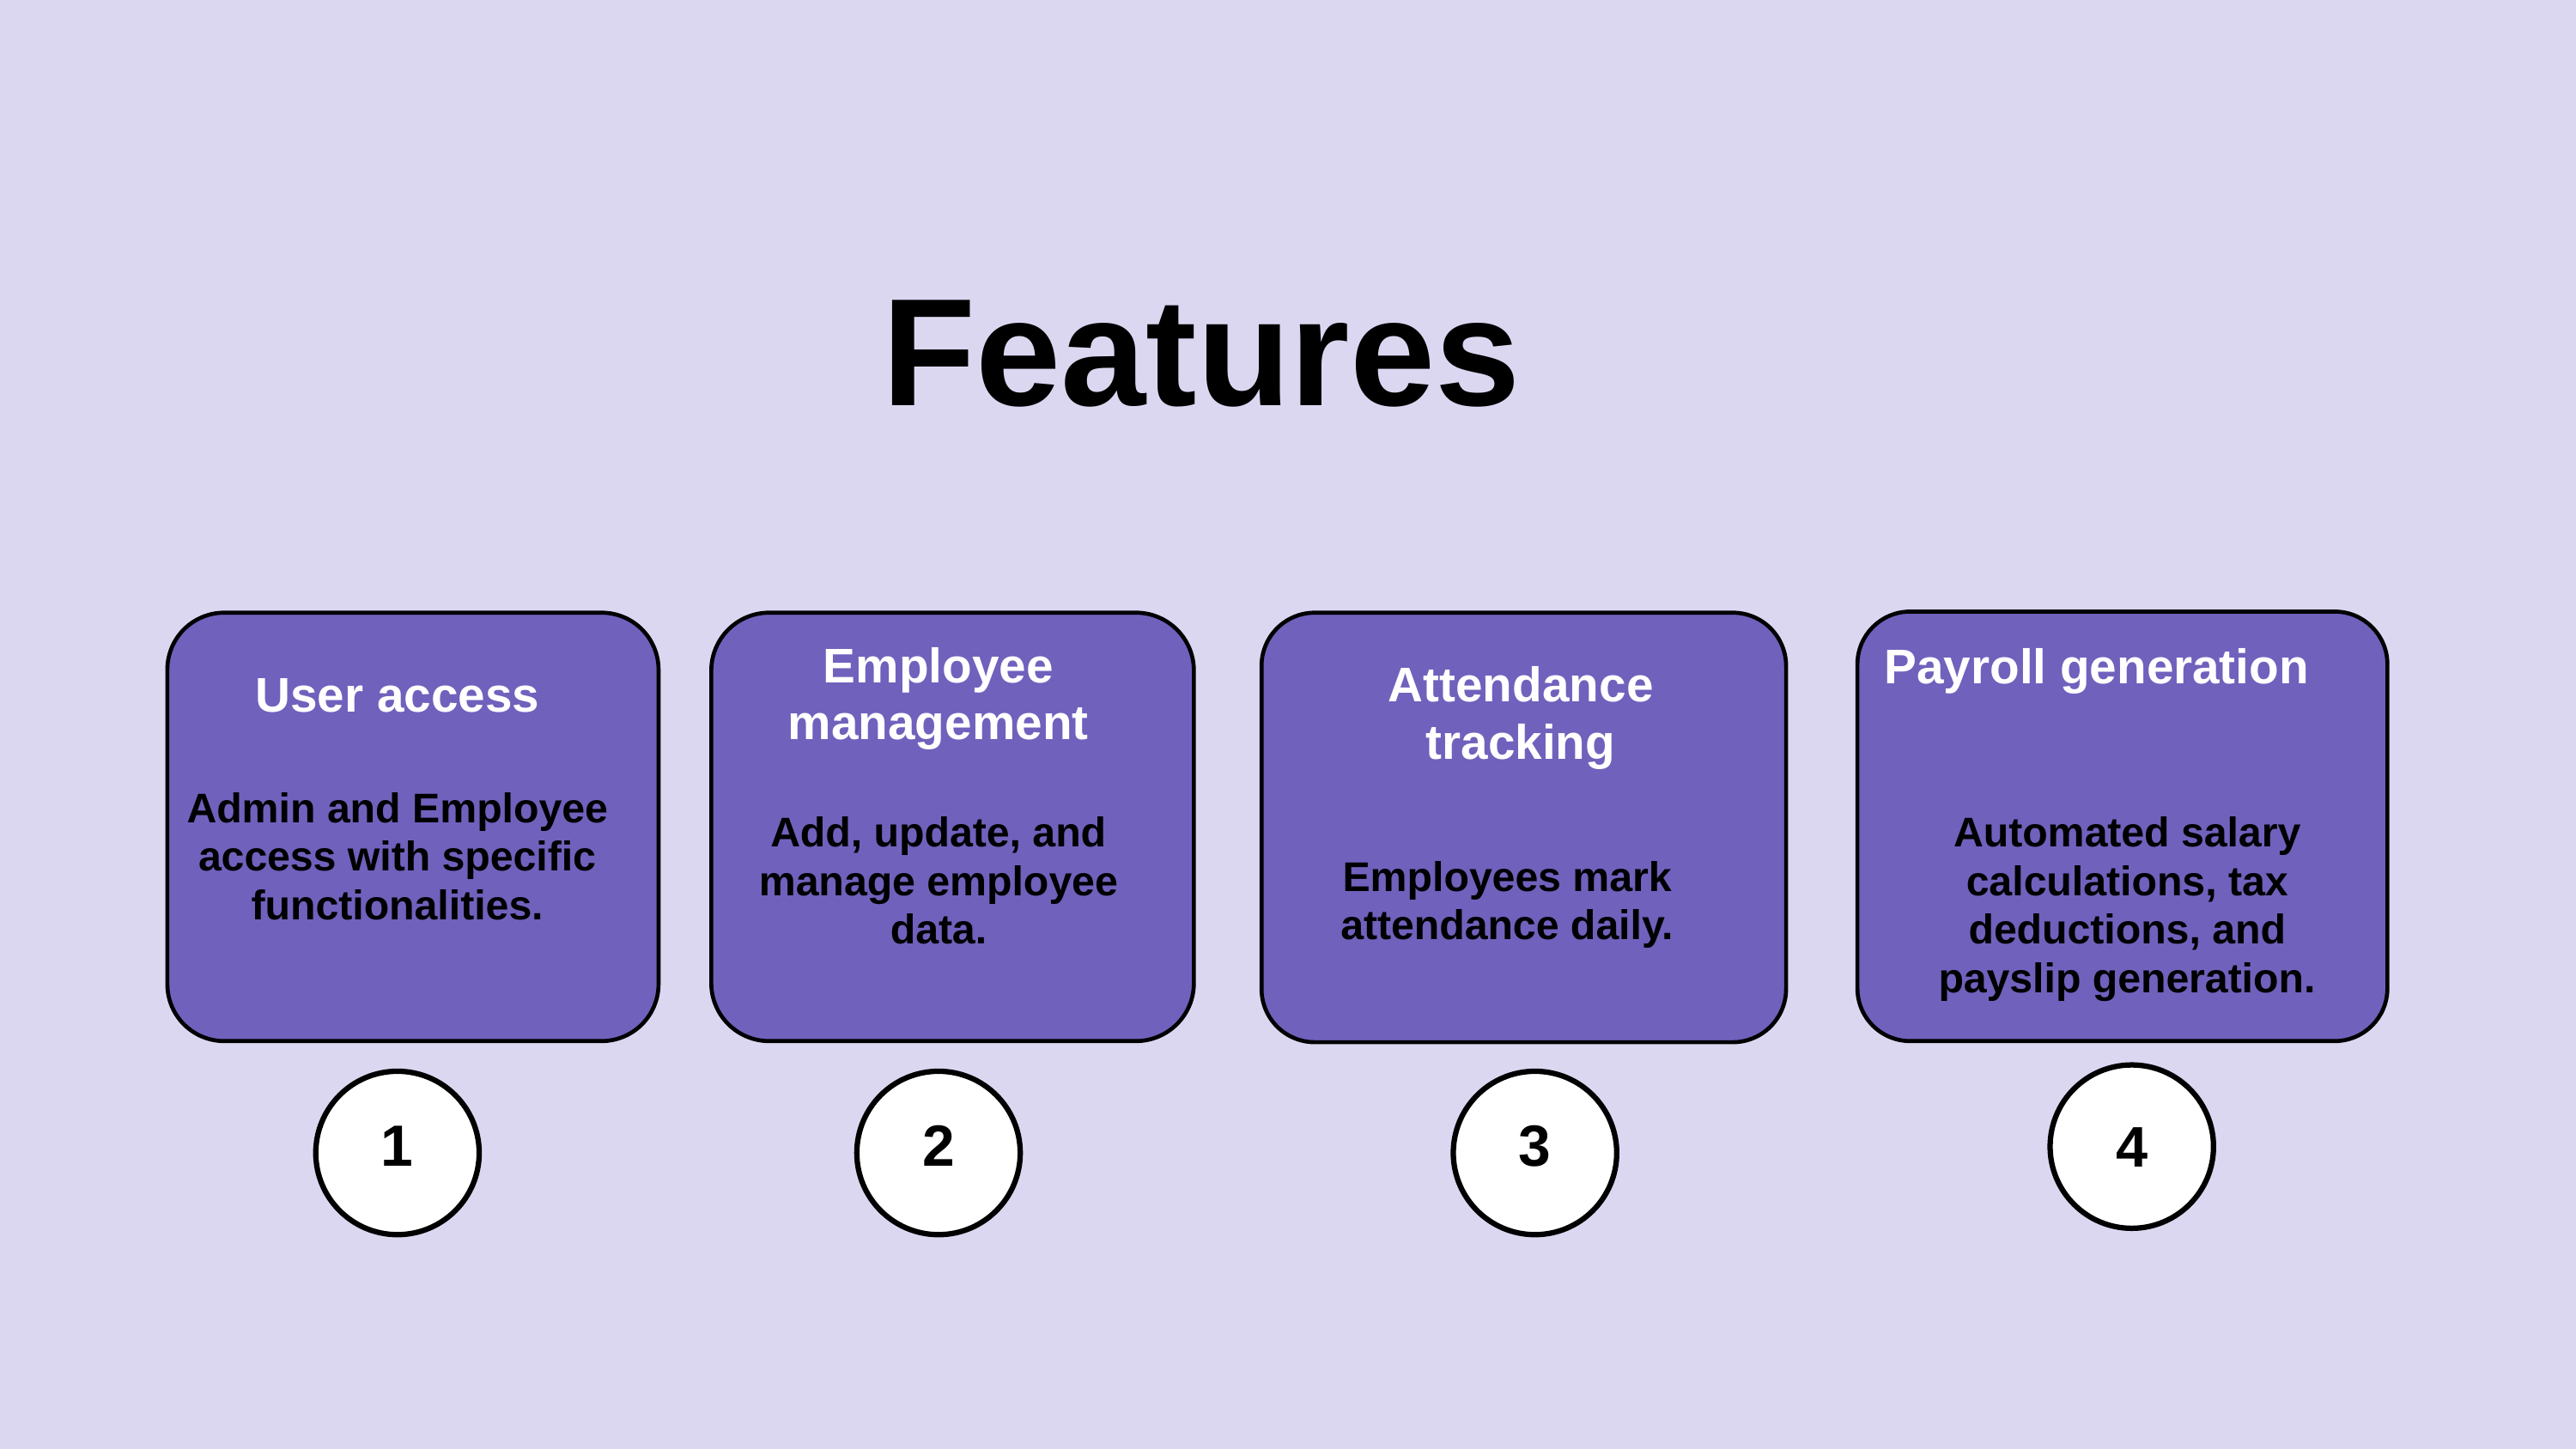

Features

Employee management
Payroll generation
Attendance tracking
User access
Admin and Employee access with specific functionalities.
Add, update, and manage employee data.
Automated salary calculations, tax deductions, and payslip generation.
Employees mark attendance daily.

4

1
2
3